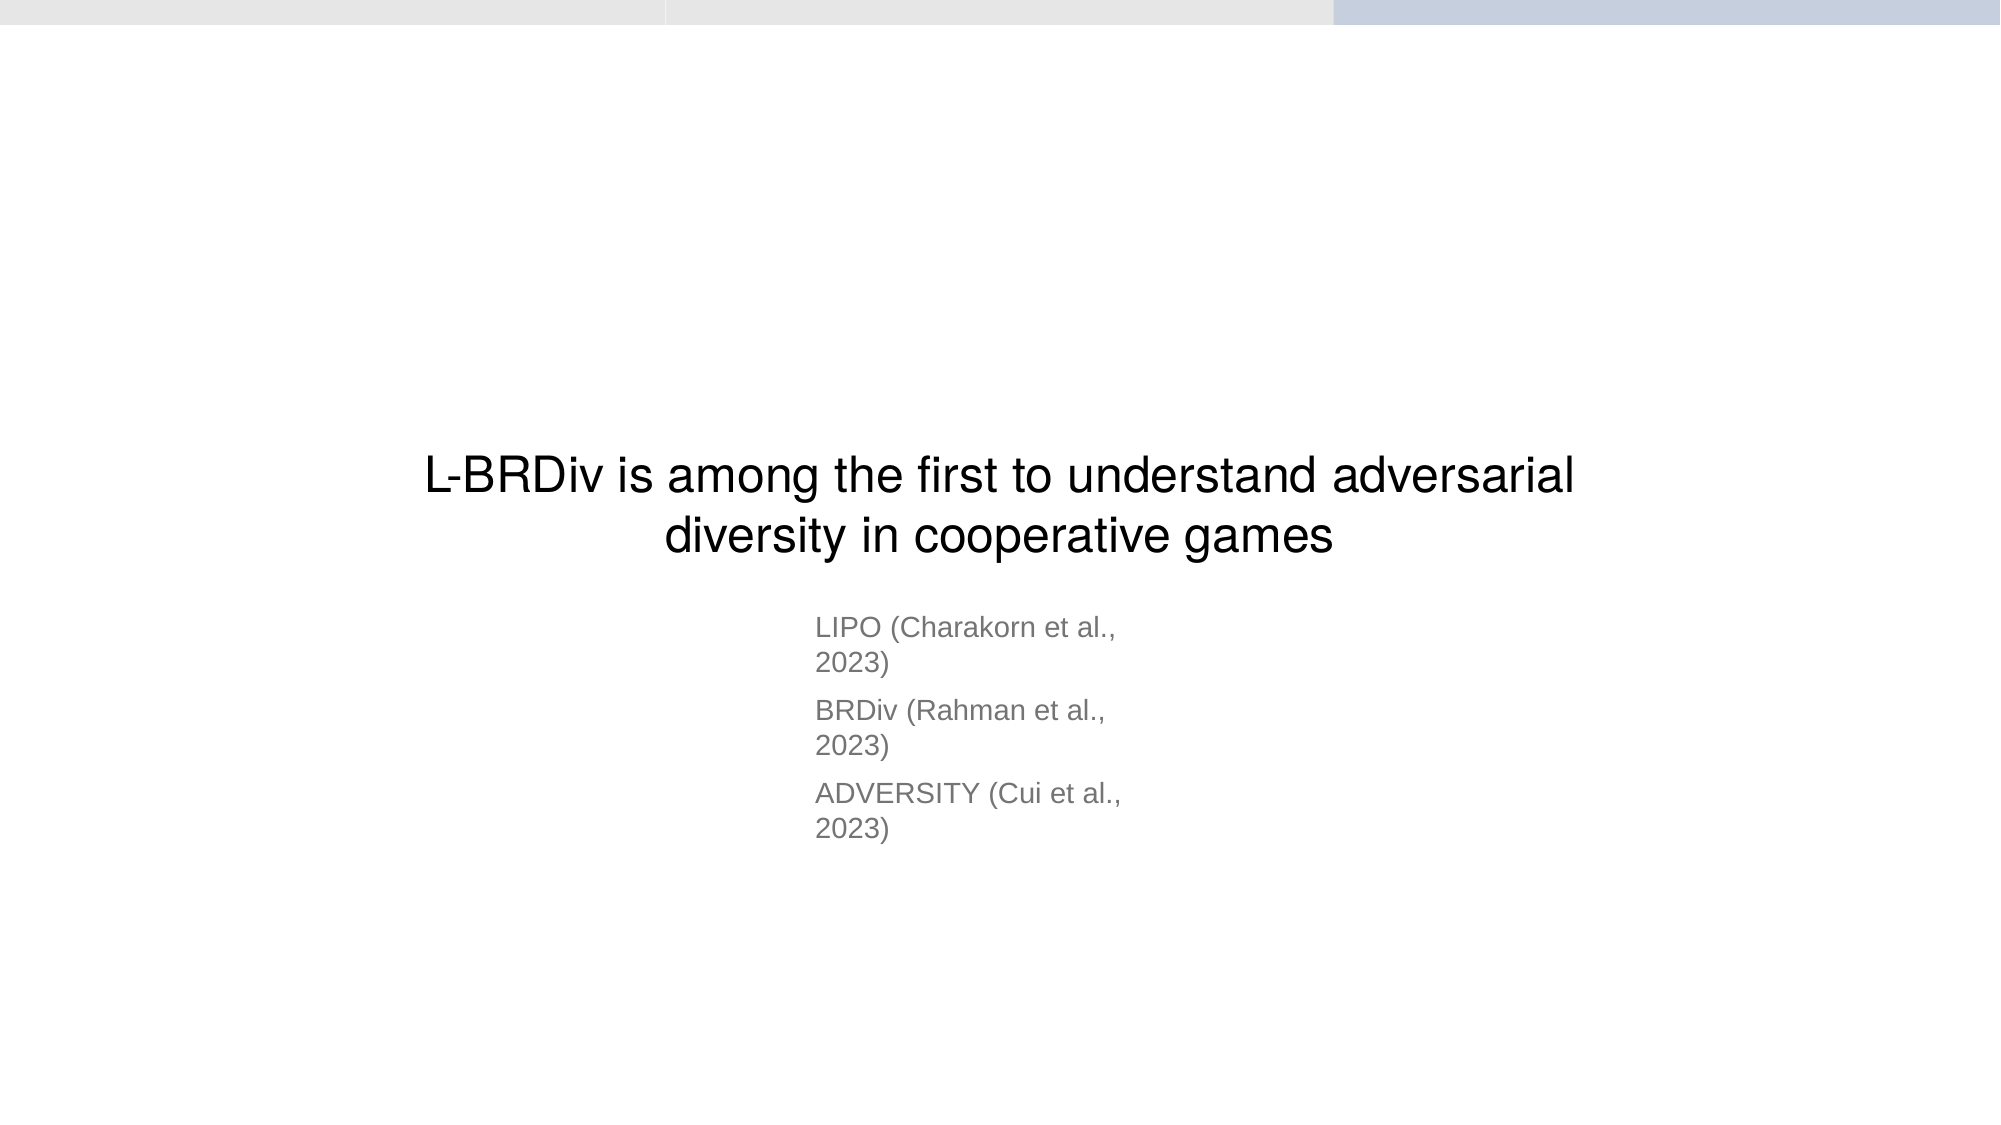

L-BRDiv is among the first to understand adversarial diversity in cooperative games
LIPO (Charakorn et al., 2023)
BRDiv (Rahman et al., 2023)
ADVERSITY (Cui et al., 2023)